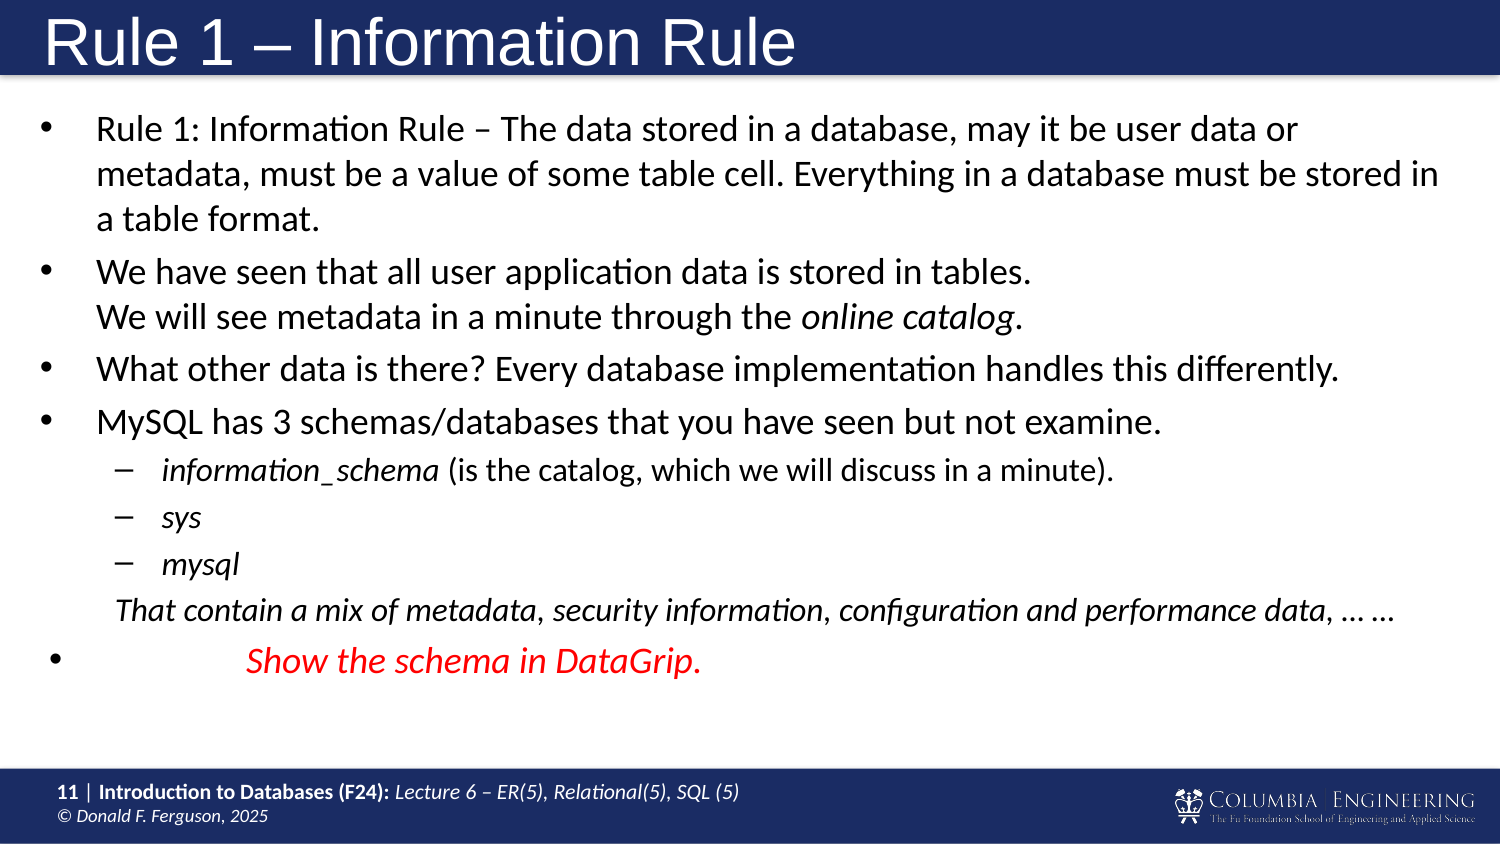

# Rule 1 – Information Rule
Rule 1: Information Rule – The data stored in a database, may it be user data or metadata, must be a value of some table cell. Everything in a database must be stored in a table format.
We have seen that all user application data is stored in tables.
We will see metadata in a minute through the online catalog.
What other data is there? Every database implementation handles this differently.
MySQL has 3 schemas/databases that you have seen but not examine.
information_schema (is the catalog, which we will discuss in a minute).
sys
mysql
That contain a mix of metadata, security information, configuration and performance data, … …
	Show the schema in DataGrip.